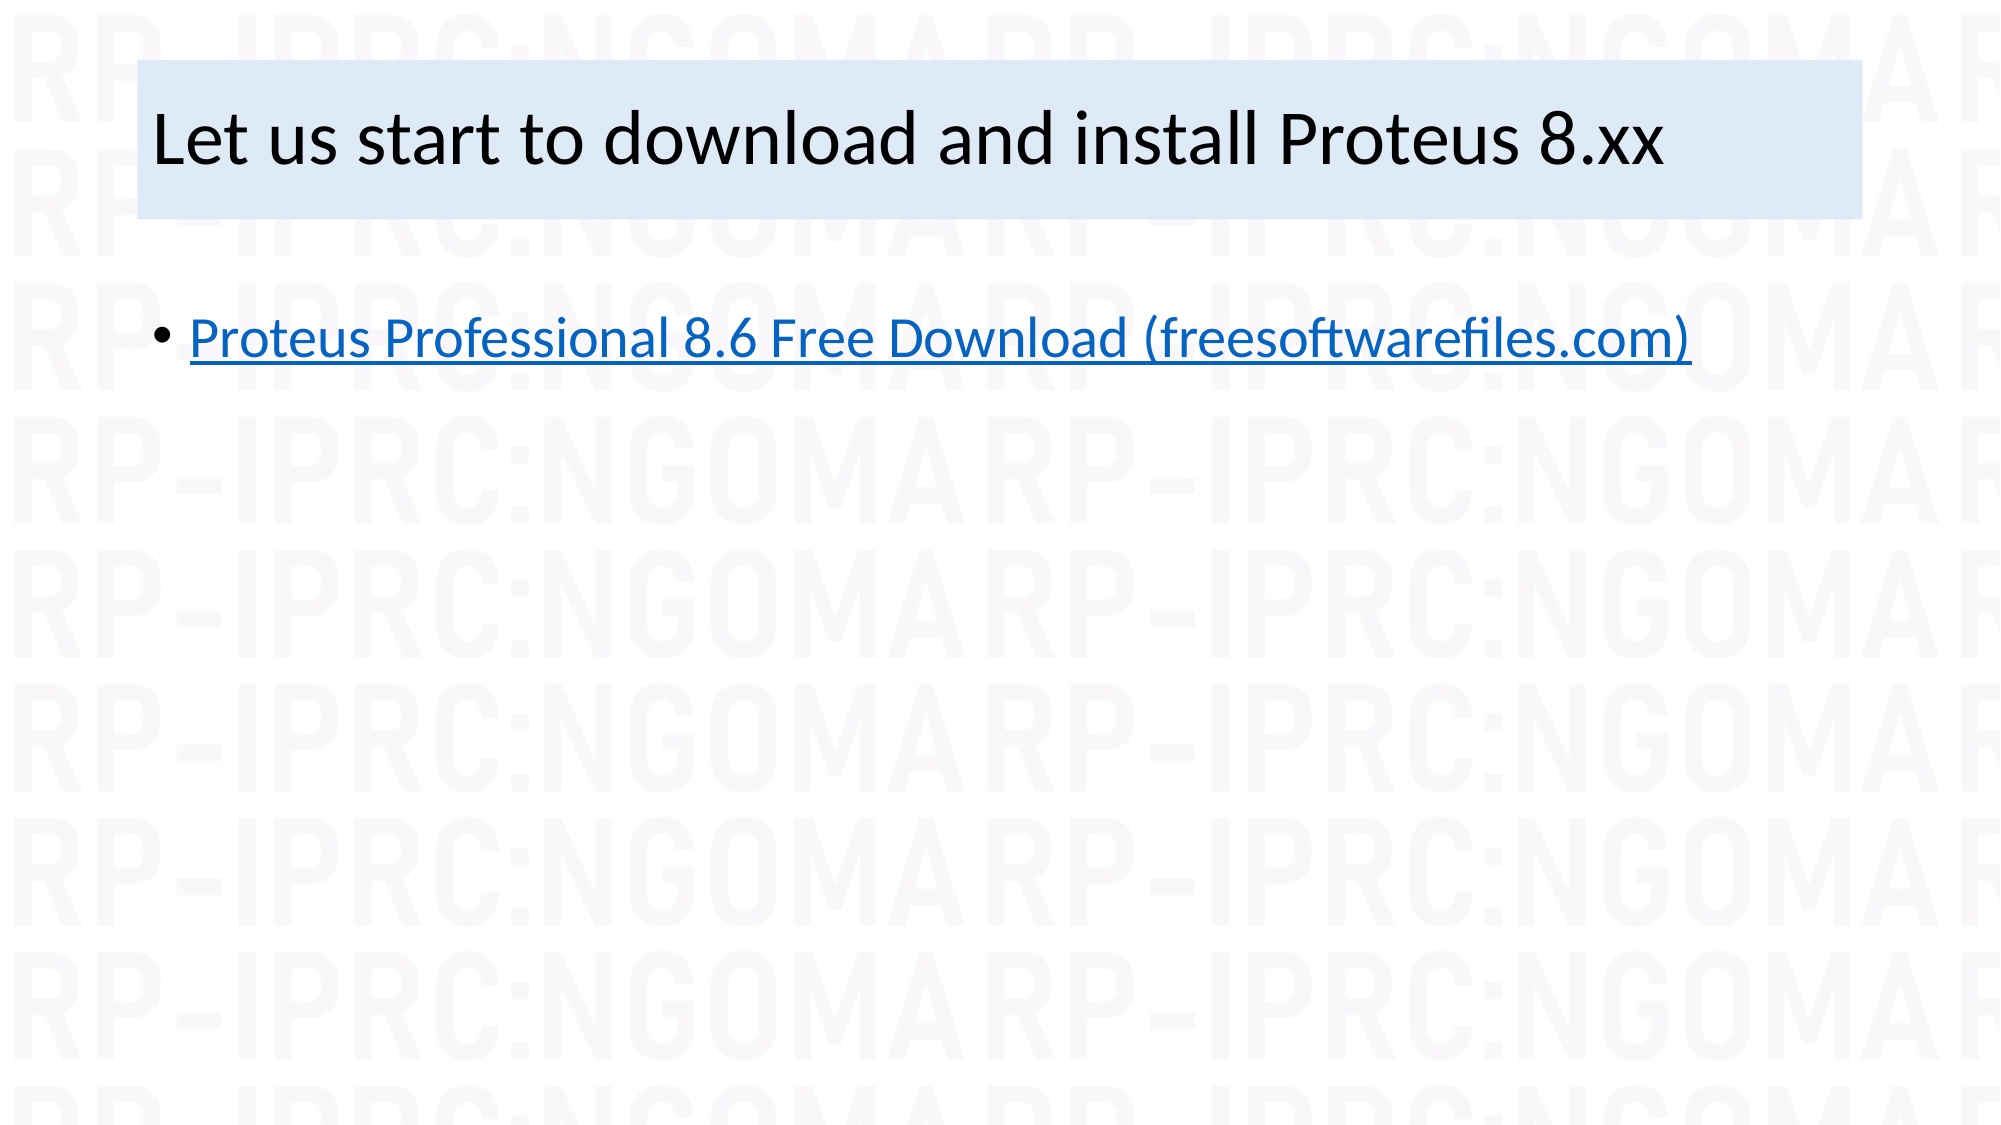

# Let us start to download and install Proteus 8.xx
Proteus Professional 8.6 Free Download (freesoftwarefiles.com)